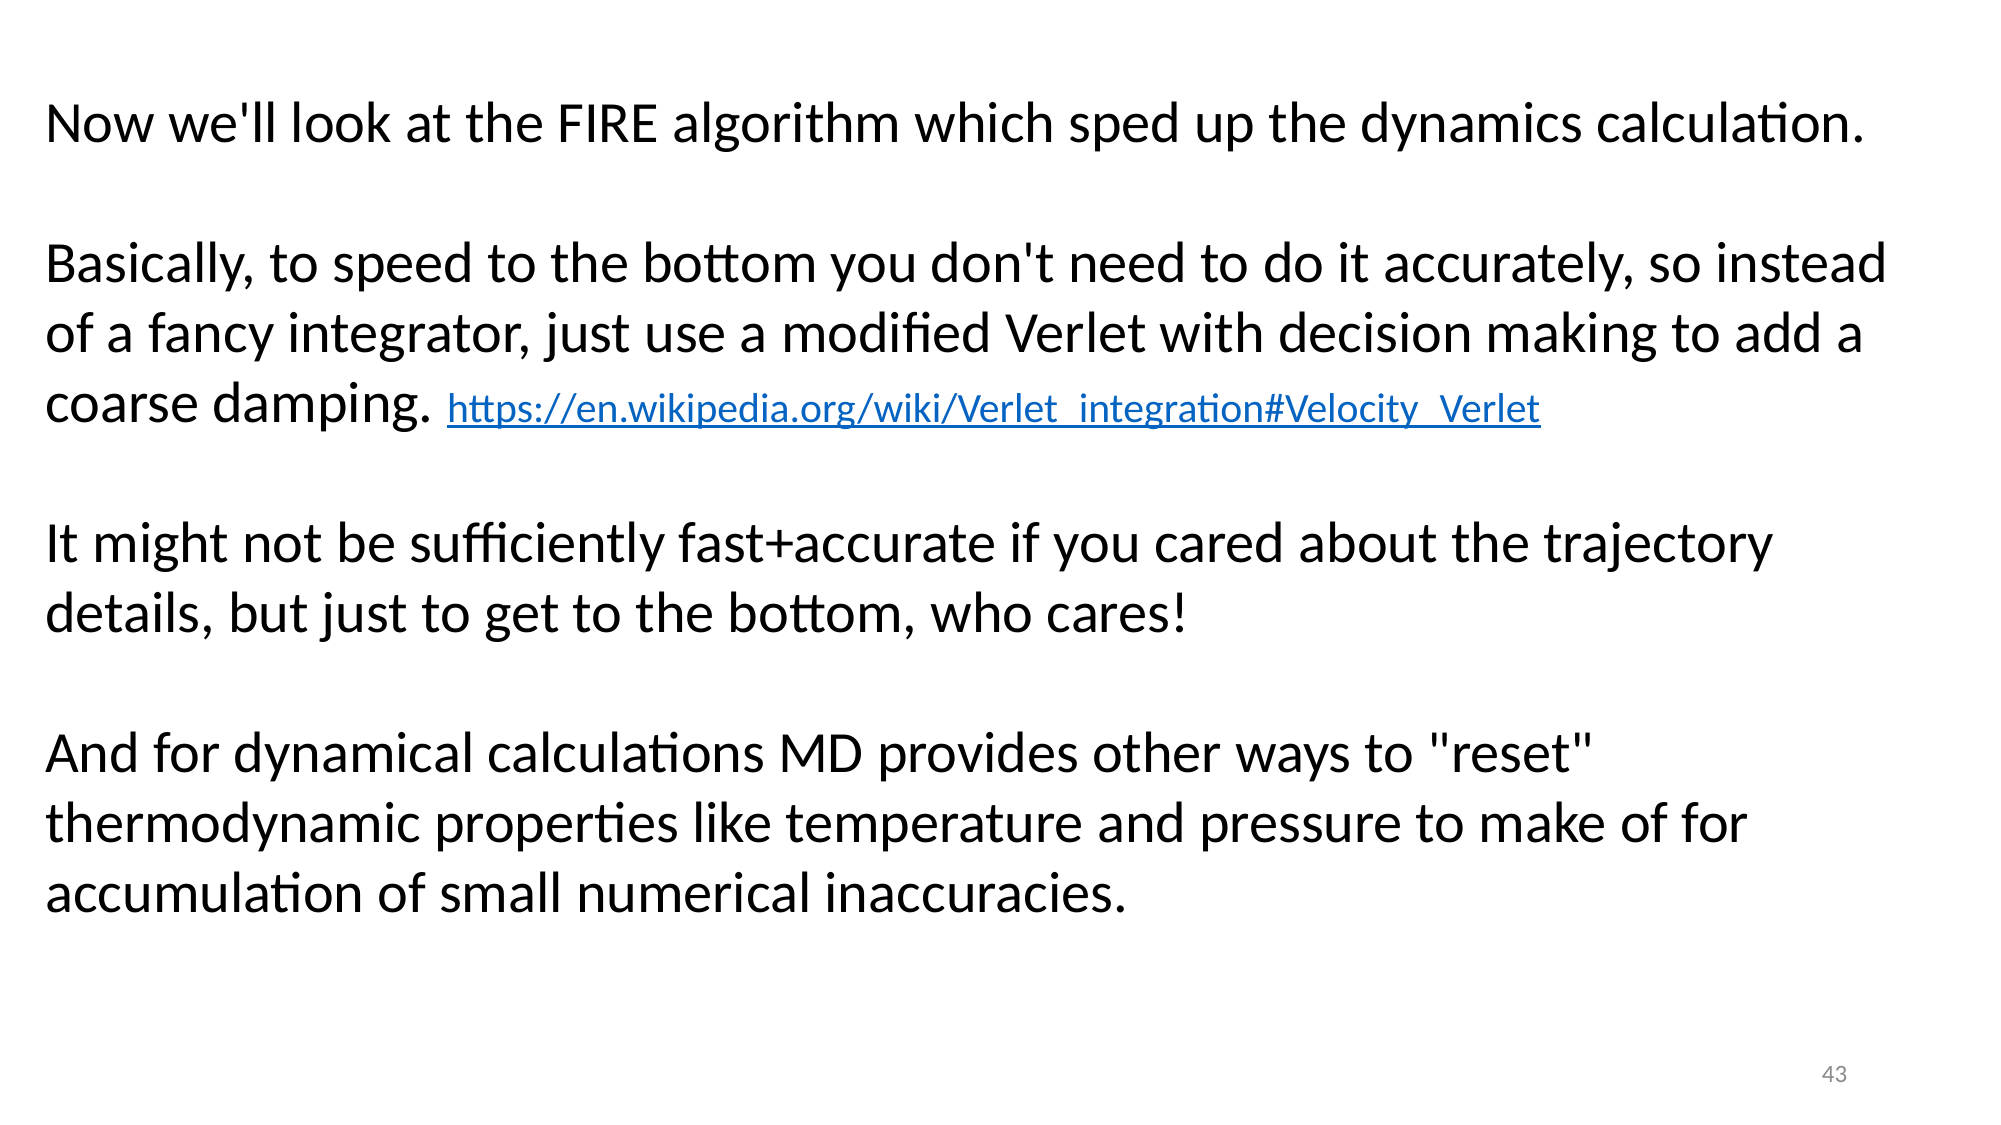

Now we'll look at the FIRE algorithm which sped up the dynamics calculation.

Basically, to speed to the bottom you don't need to do it accurately, so instead of a fancy integrator, just use a modified Verlet with decision making to add a coarse damping. https://en.wikipedia.org/wiki/Verlet_integration#Velocity_Verlet

It might not be sufficiently fast+accurate if you cared about the trajectory details, but just to get to the bottom, who cares!

And for dynamical calculations MD provides other ways to "reset" thermodynamic properties like temperature and pressure to make of for accumulation of small numerical inaccuracies.
43